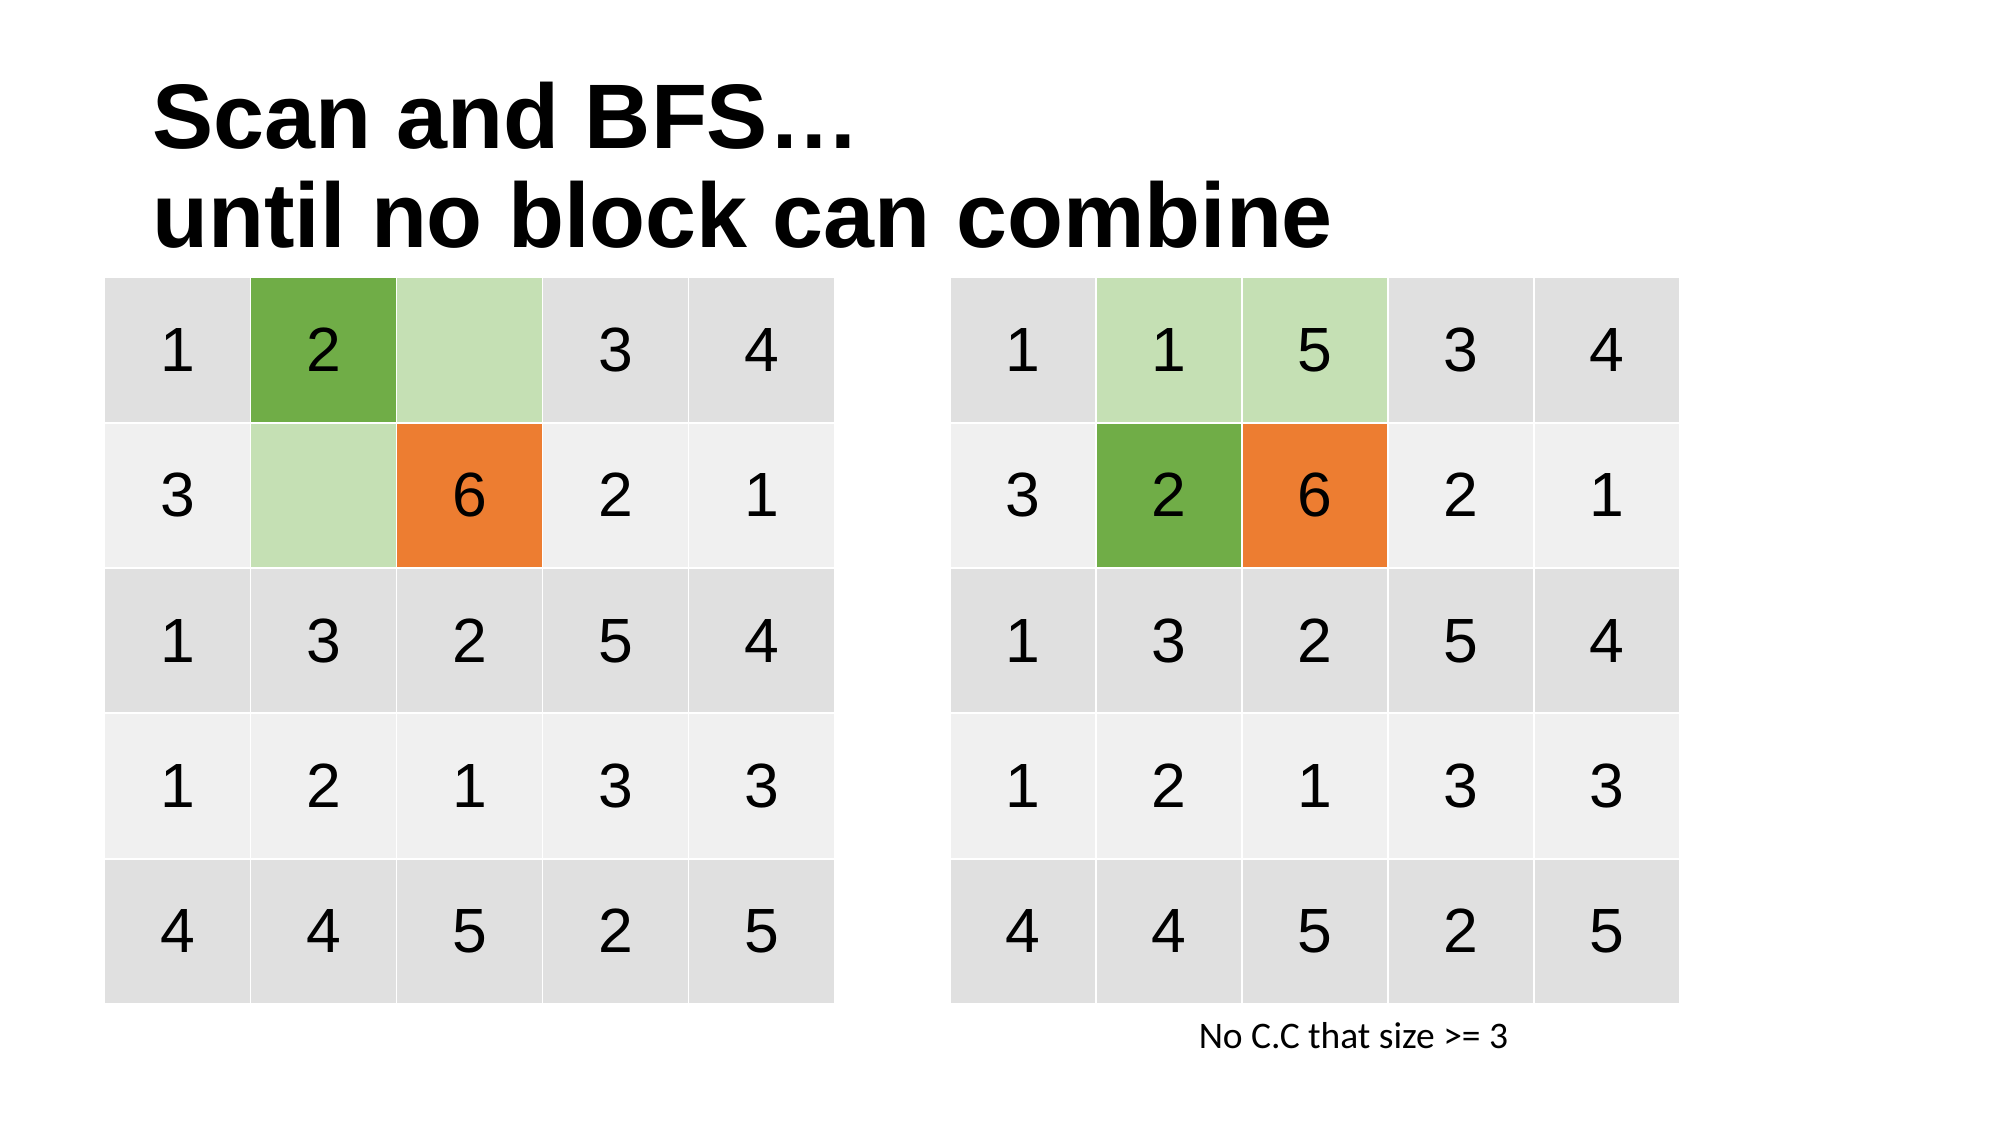

# Scan and BFS… until no block can combine
| 1 | 2 |  | 3 | 4 |
| --- | --- | --- | --- | --- |
| 3 |  | 6 | 2 | 1 |
| 1 | 3 | 2 | 5 | 4 |
| 1 | 2 | 1 | 3 | 3 |
| 4 | 4 | 5 | 2 | 5 |
| 1 | 1 | 5 | 3 | 4 |
| --- | --- | --- | --- | --- |
| 3 | 2 | 6 | 2 | 1 |
| 1 | 3 | 2 | 5 | 4 |
| 1 | 2 | 1 | 3 | 3 |
| 4 | 4 | 5 | 2 | 5 |
No C.C that size >= 3